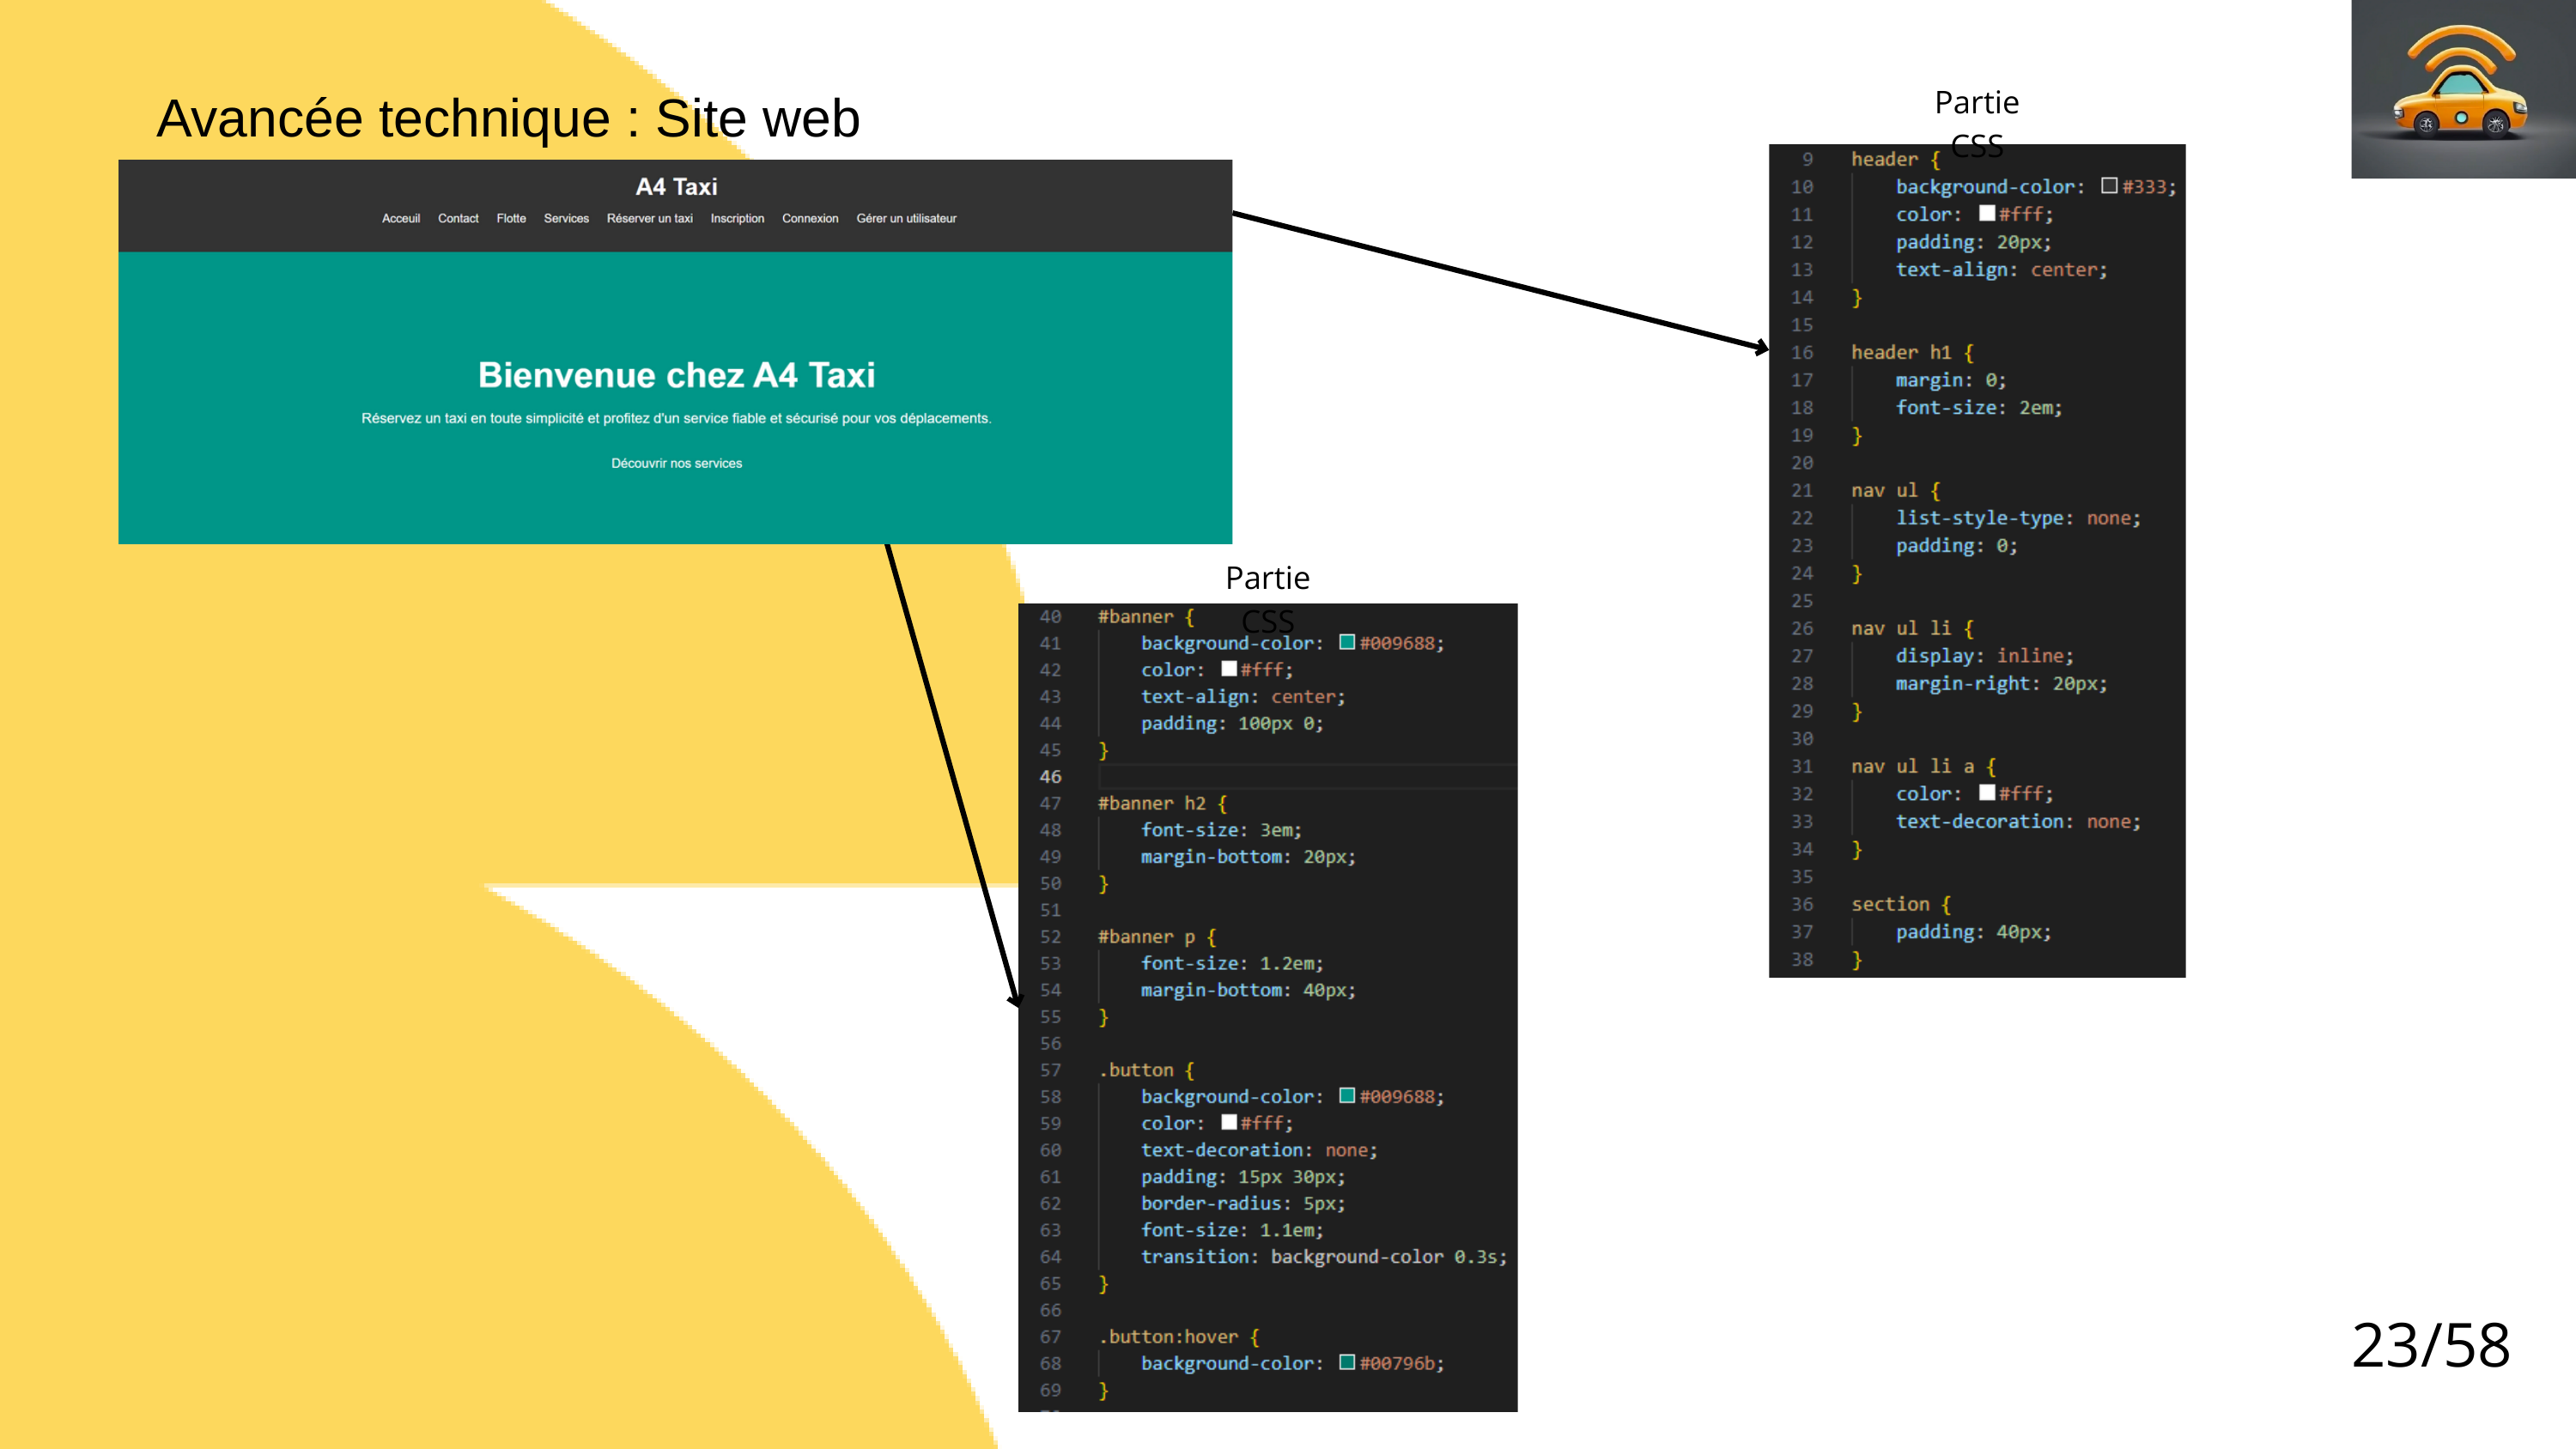

Avancée technique : Site web
Partie CSS

Partie CSS

23/58